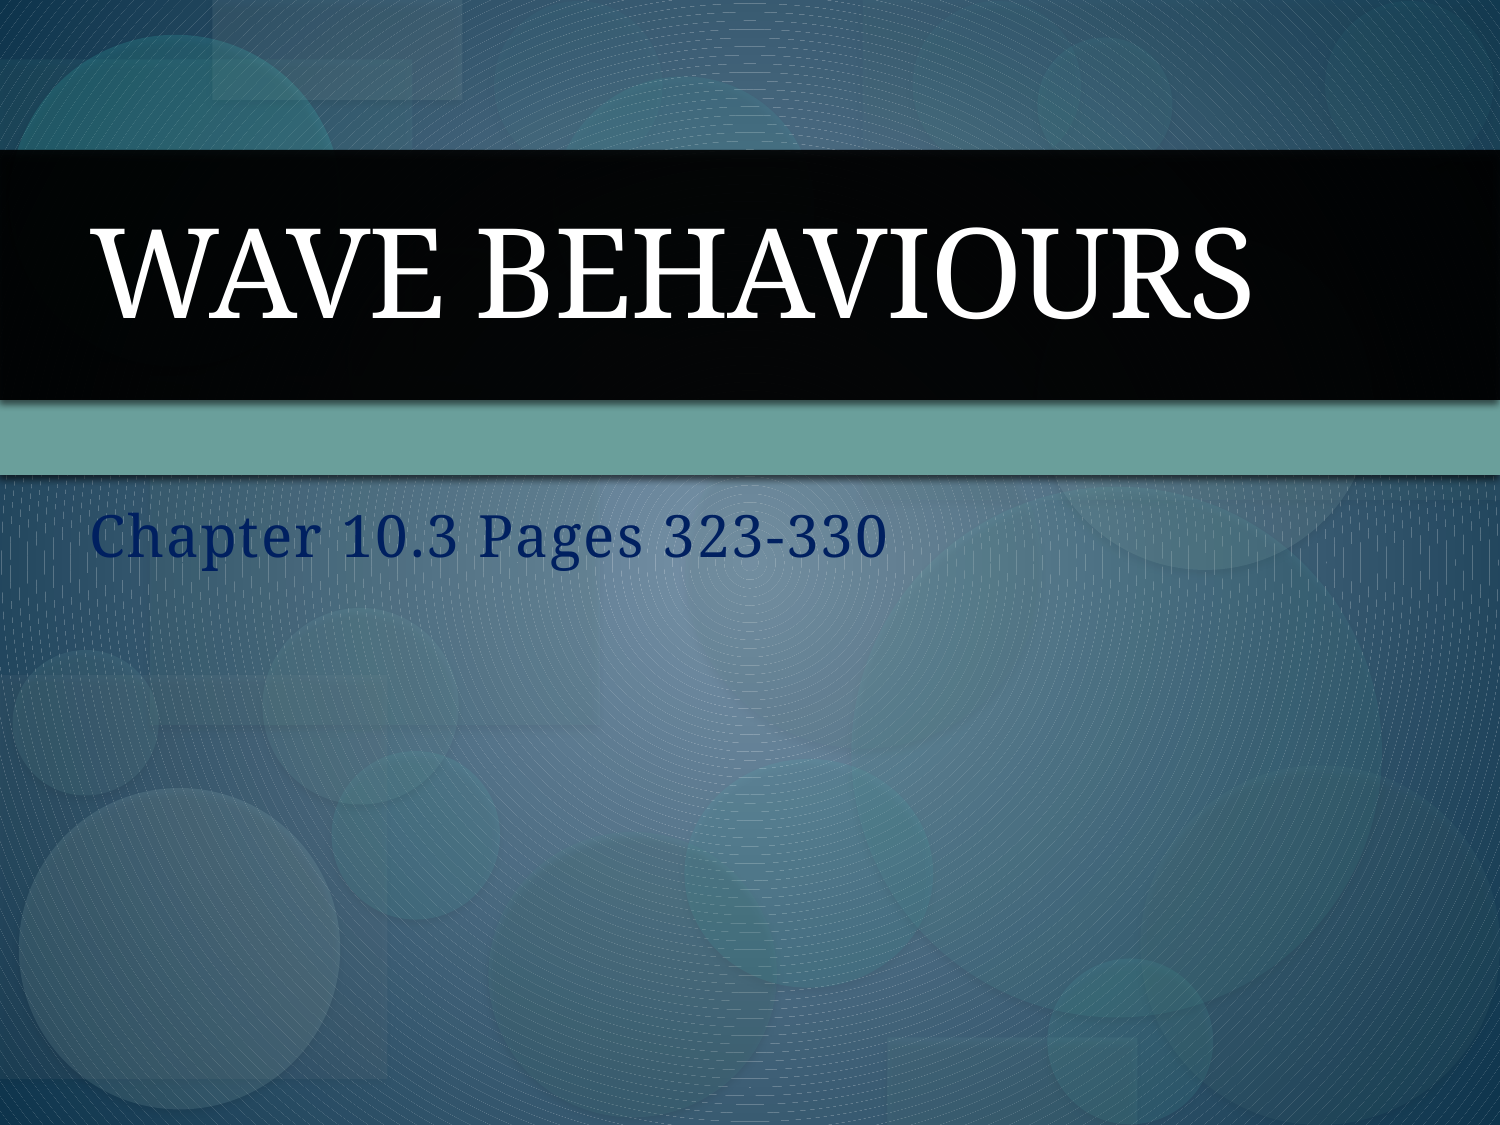

# Wave Behaviours
Chapter 10.3 Pages 323-330